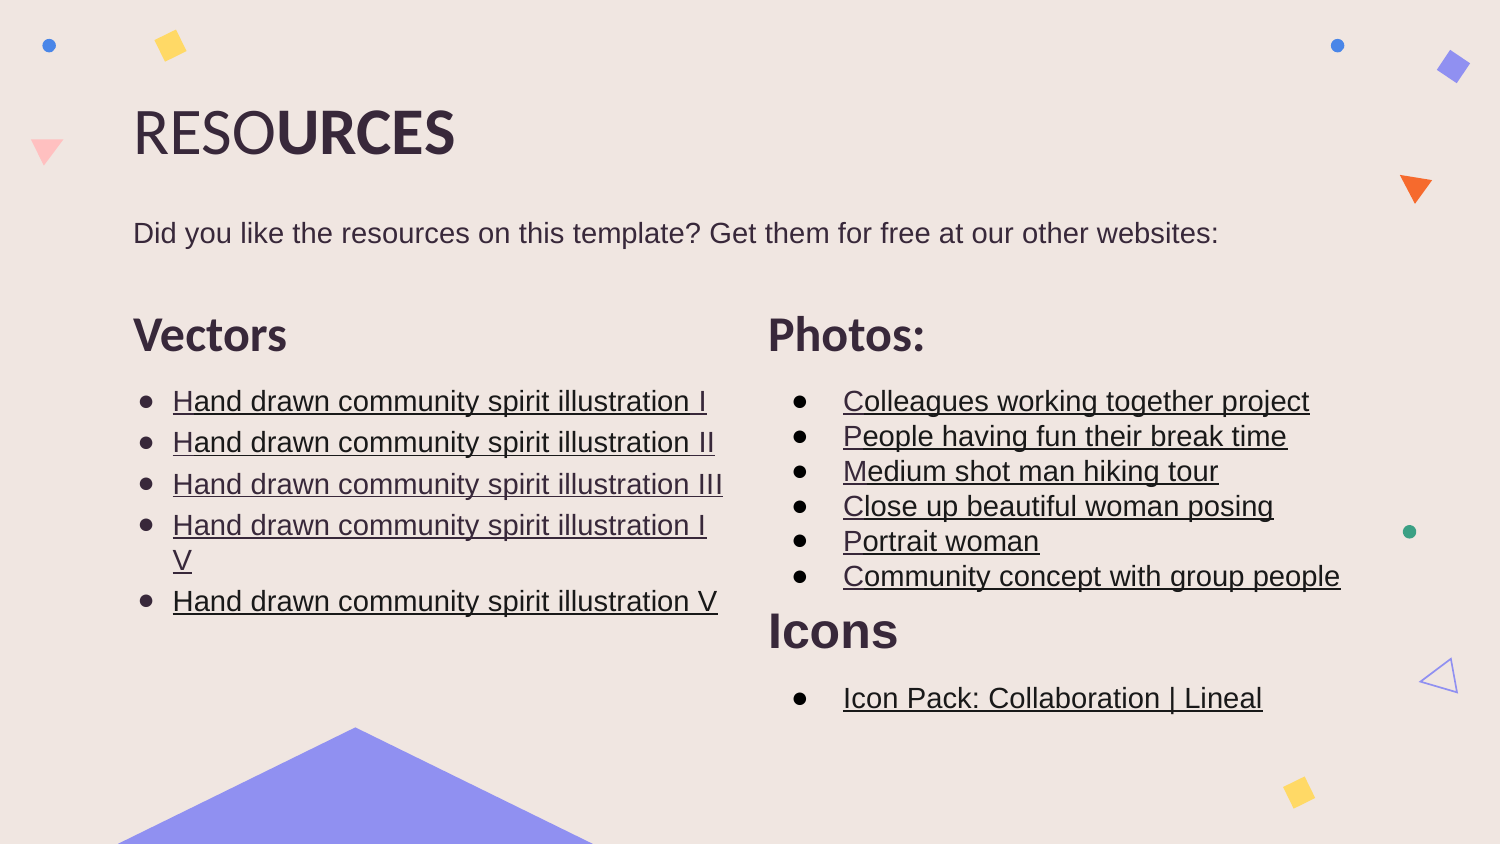

# RESOURCES
Did you like the resources on this template? Get them for free at our other websites:
Vectors
Hand drawn community spirit illustration I
Hand drawn community spirit illustration II
Hand drawn community spirit illustration III
Hand drawn community spirit illustration IV
Hand drawn community spirit illustration V
Photos:
Colleagues working together project
People having fun their break time
Medium shot man hiking tour
Close up beautiful woman posing
Portrait woman
Community concept with group people
Icons
Icon Pack: Collaboration | Lineal